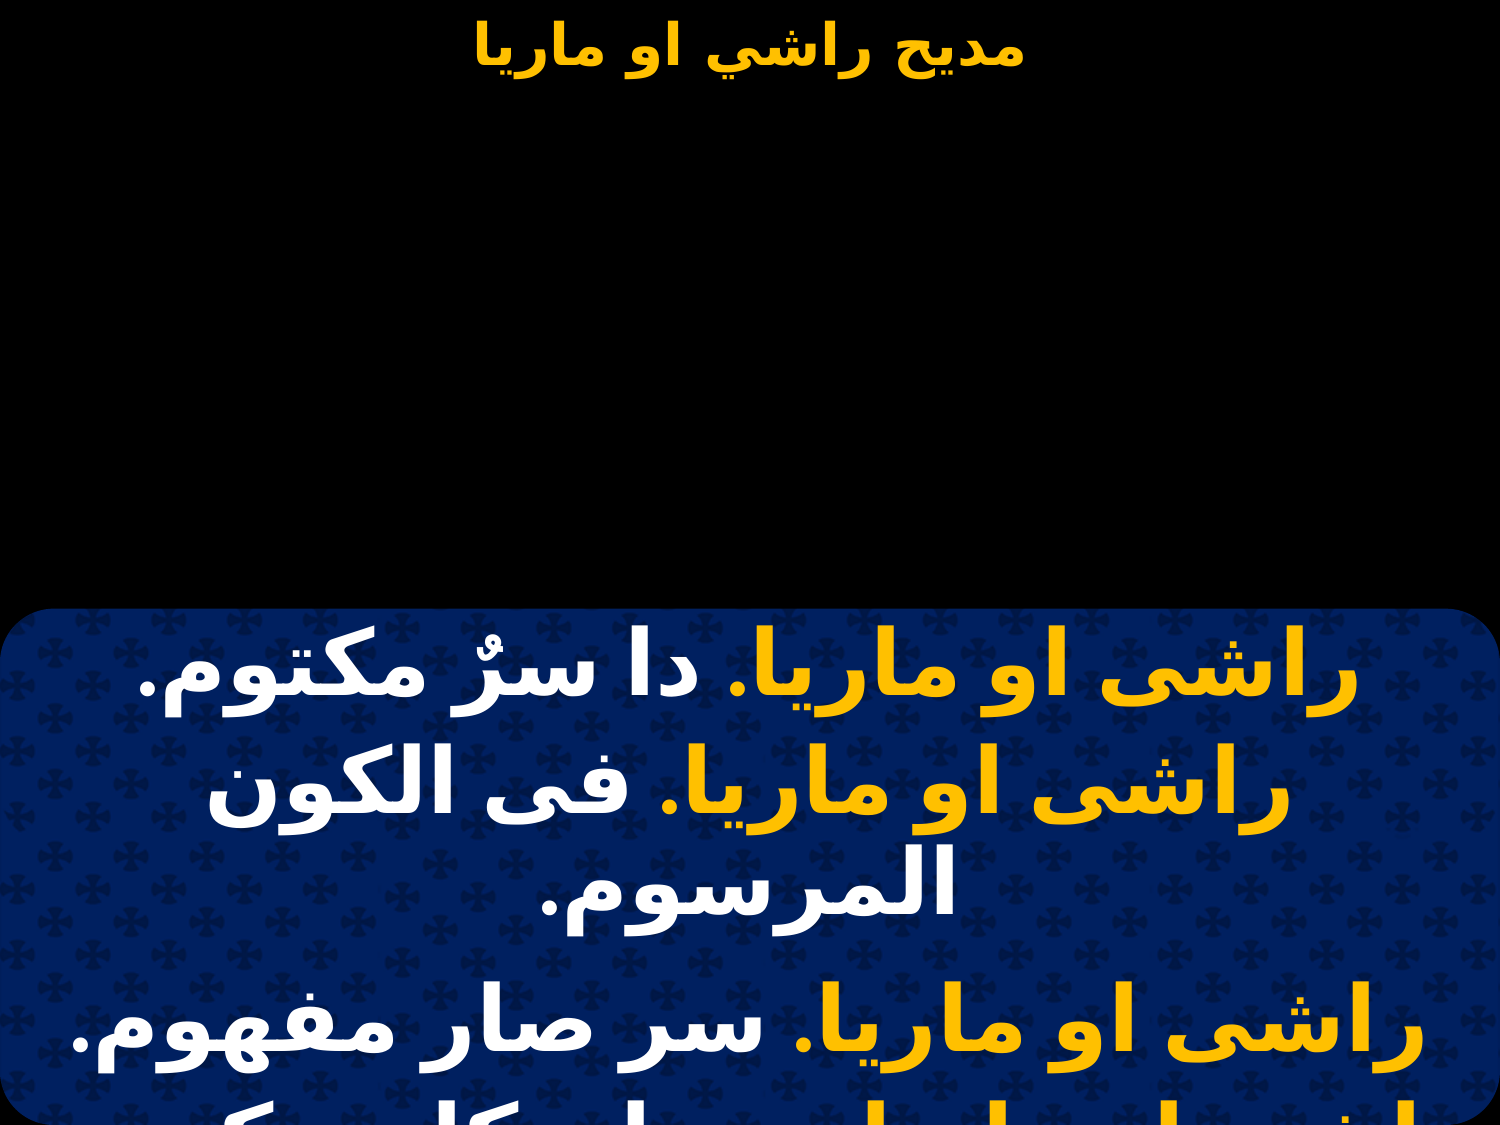

#
| راشى او ماريا. دا سرٌ مكتوم. |
| --- |
| راشى او ماريا. فى الكون المرسوم. |
|  |
| راشى او ماريا. سر صار مفهوم. |
| راشى او ماريا. بعد ان كان مكنون. |